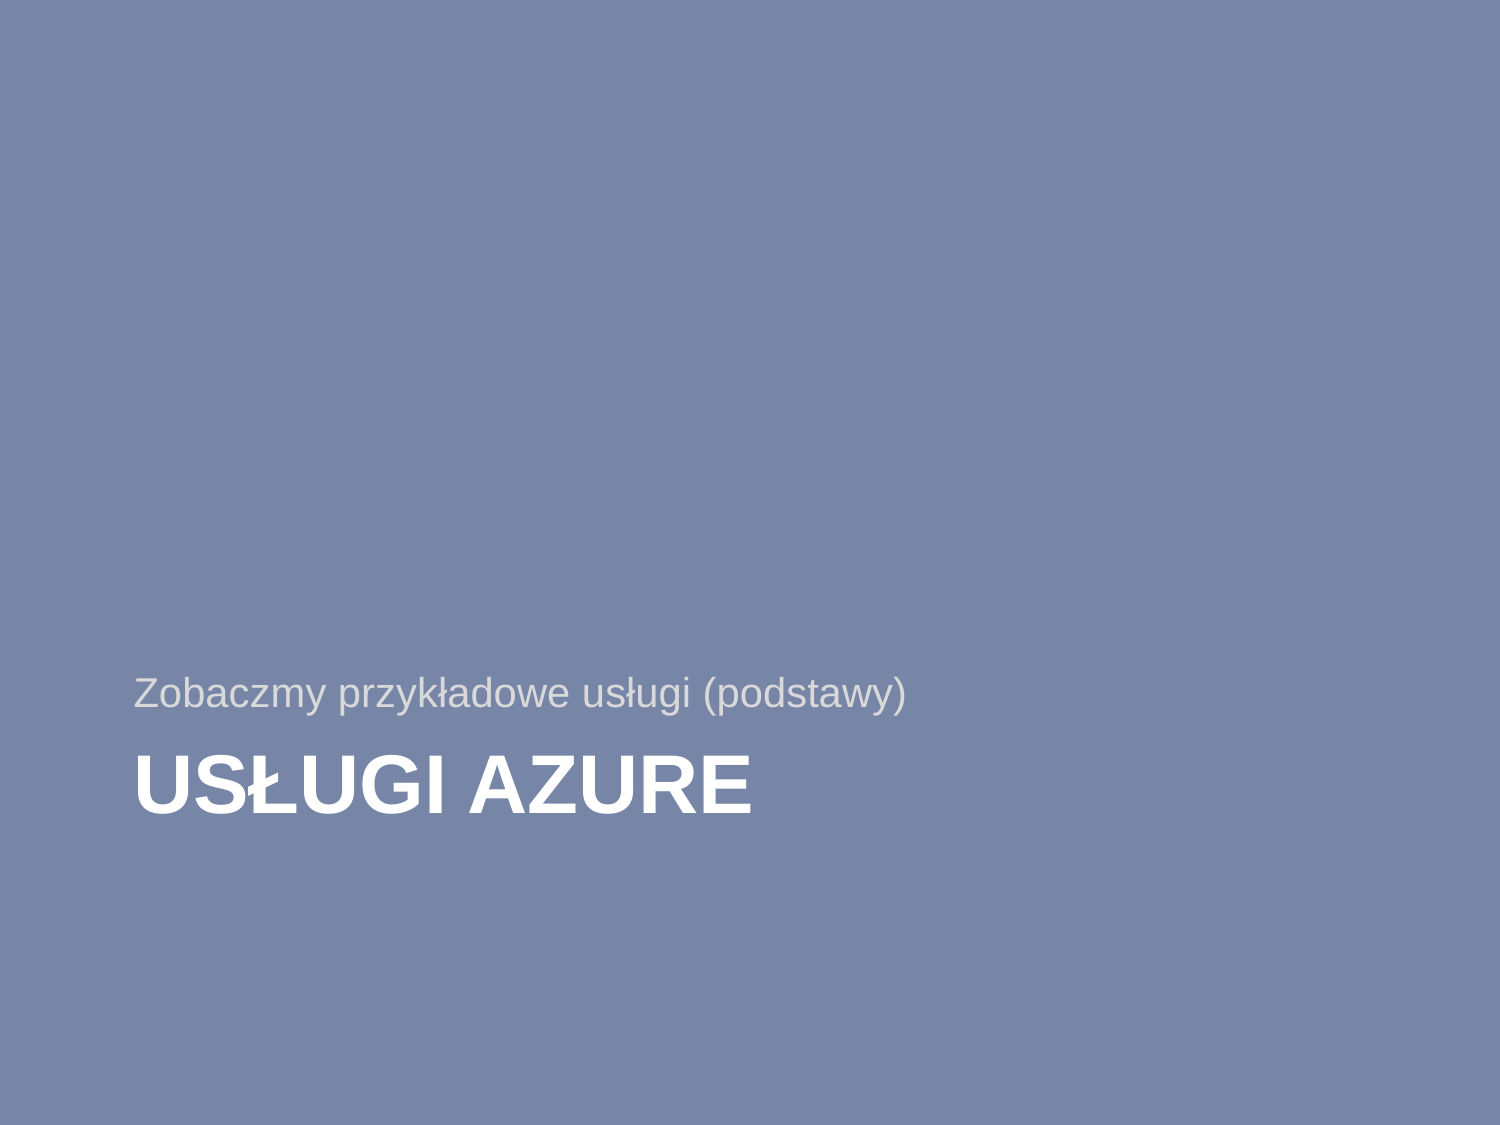

Zobaczmy przykładowe usługi (podstawy)
# Usługi Azure